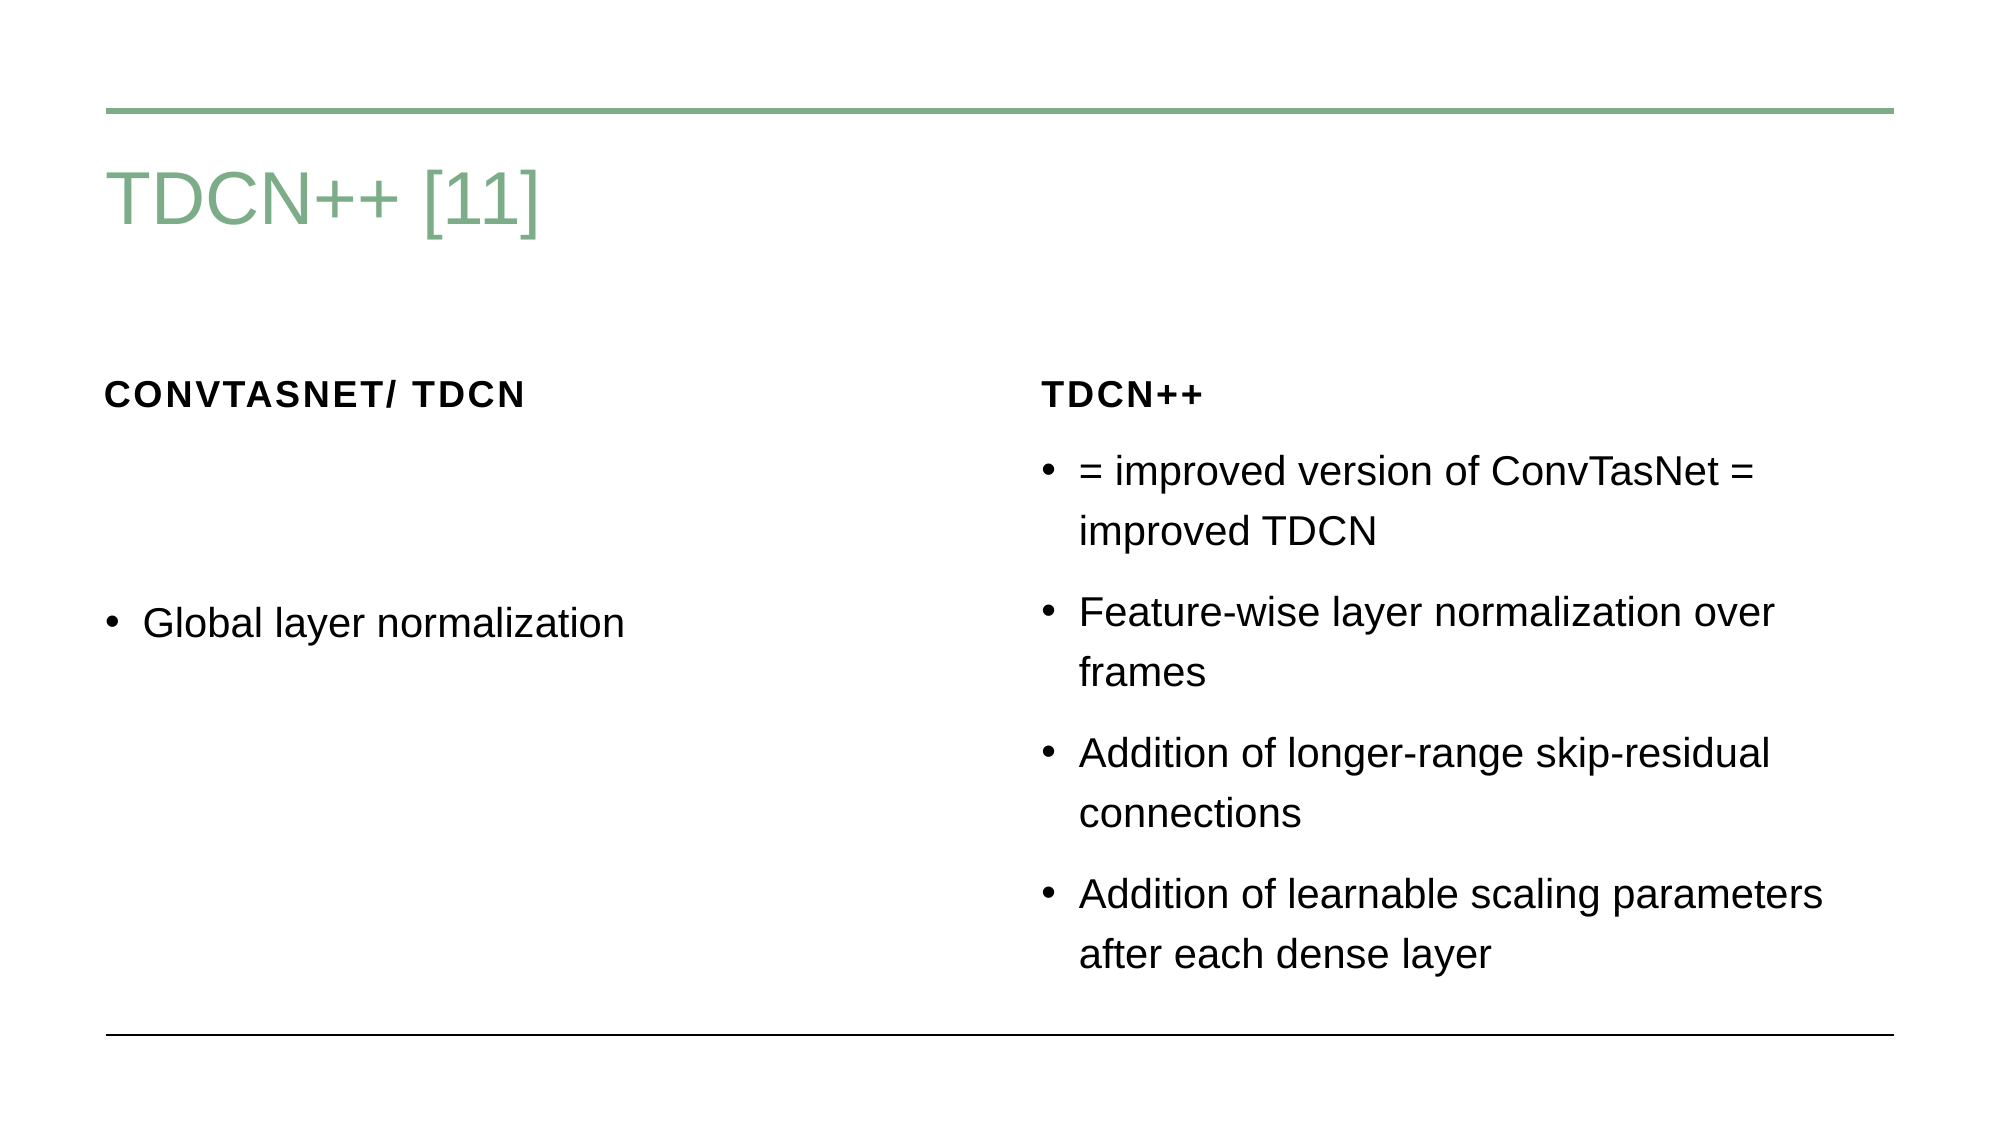

# TDCN++ [11]
ConvTasNet/ TDCN
Tdcn++

Global layer normalization
= improved version of ConvTasNet = improved TDCN
Feature-wise layer normalization over frames
Addition of longer-range skip-residual connections
Addition of learnable scaling parameters after each dense layer